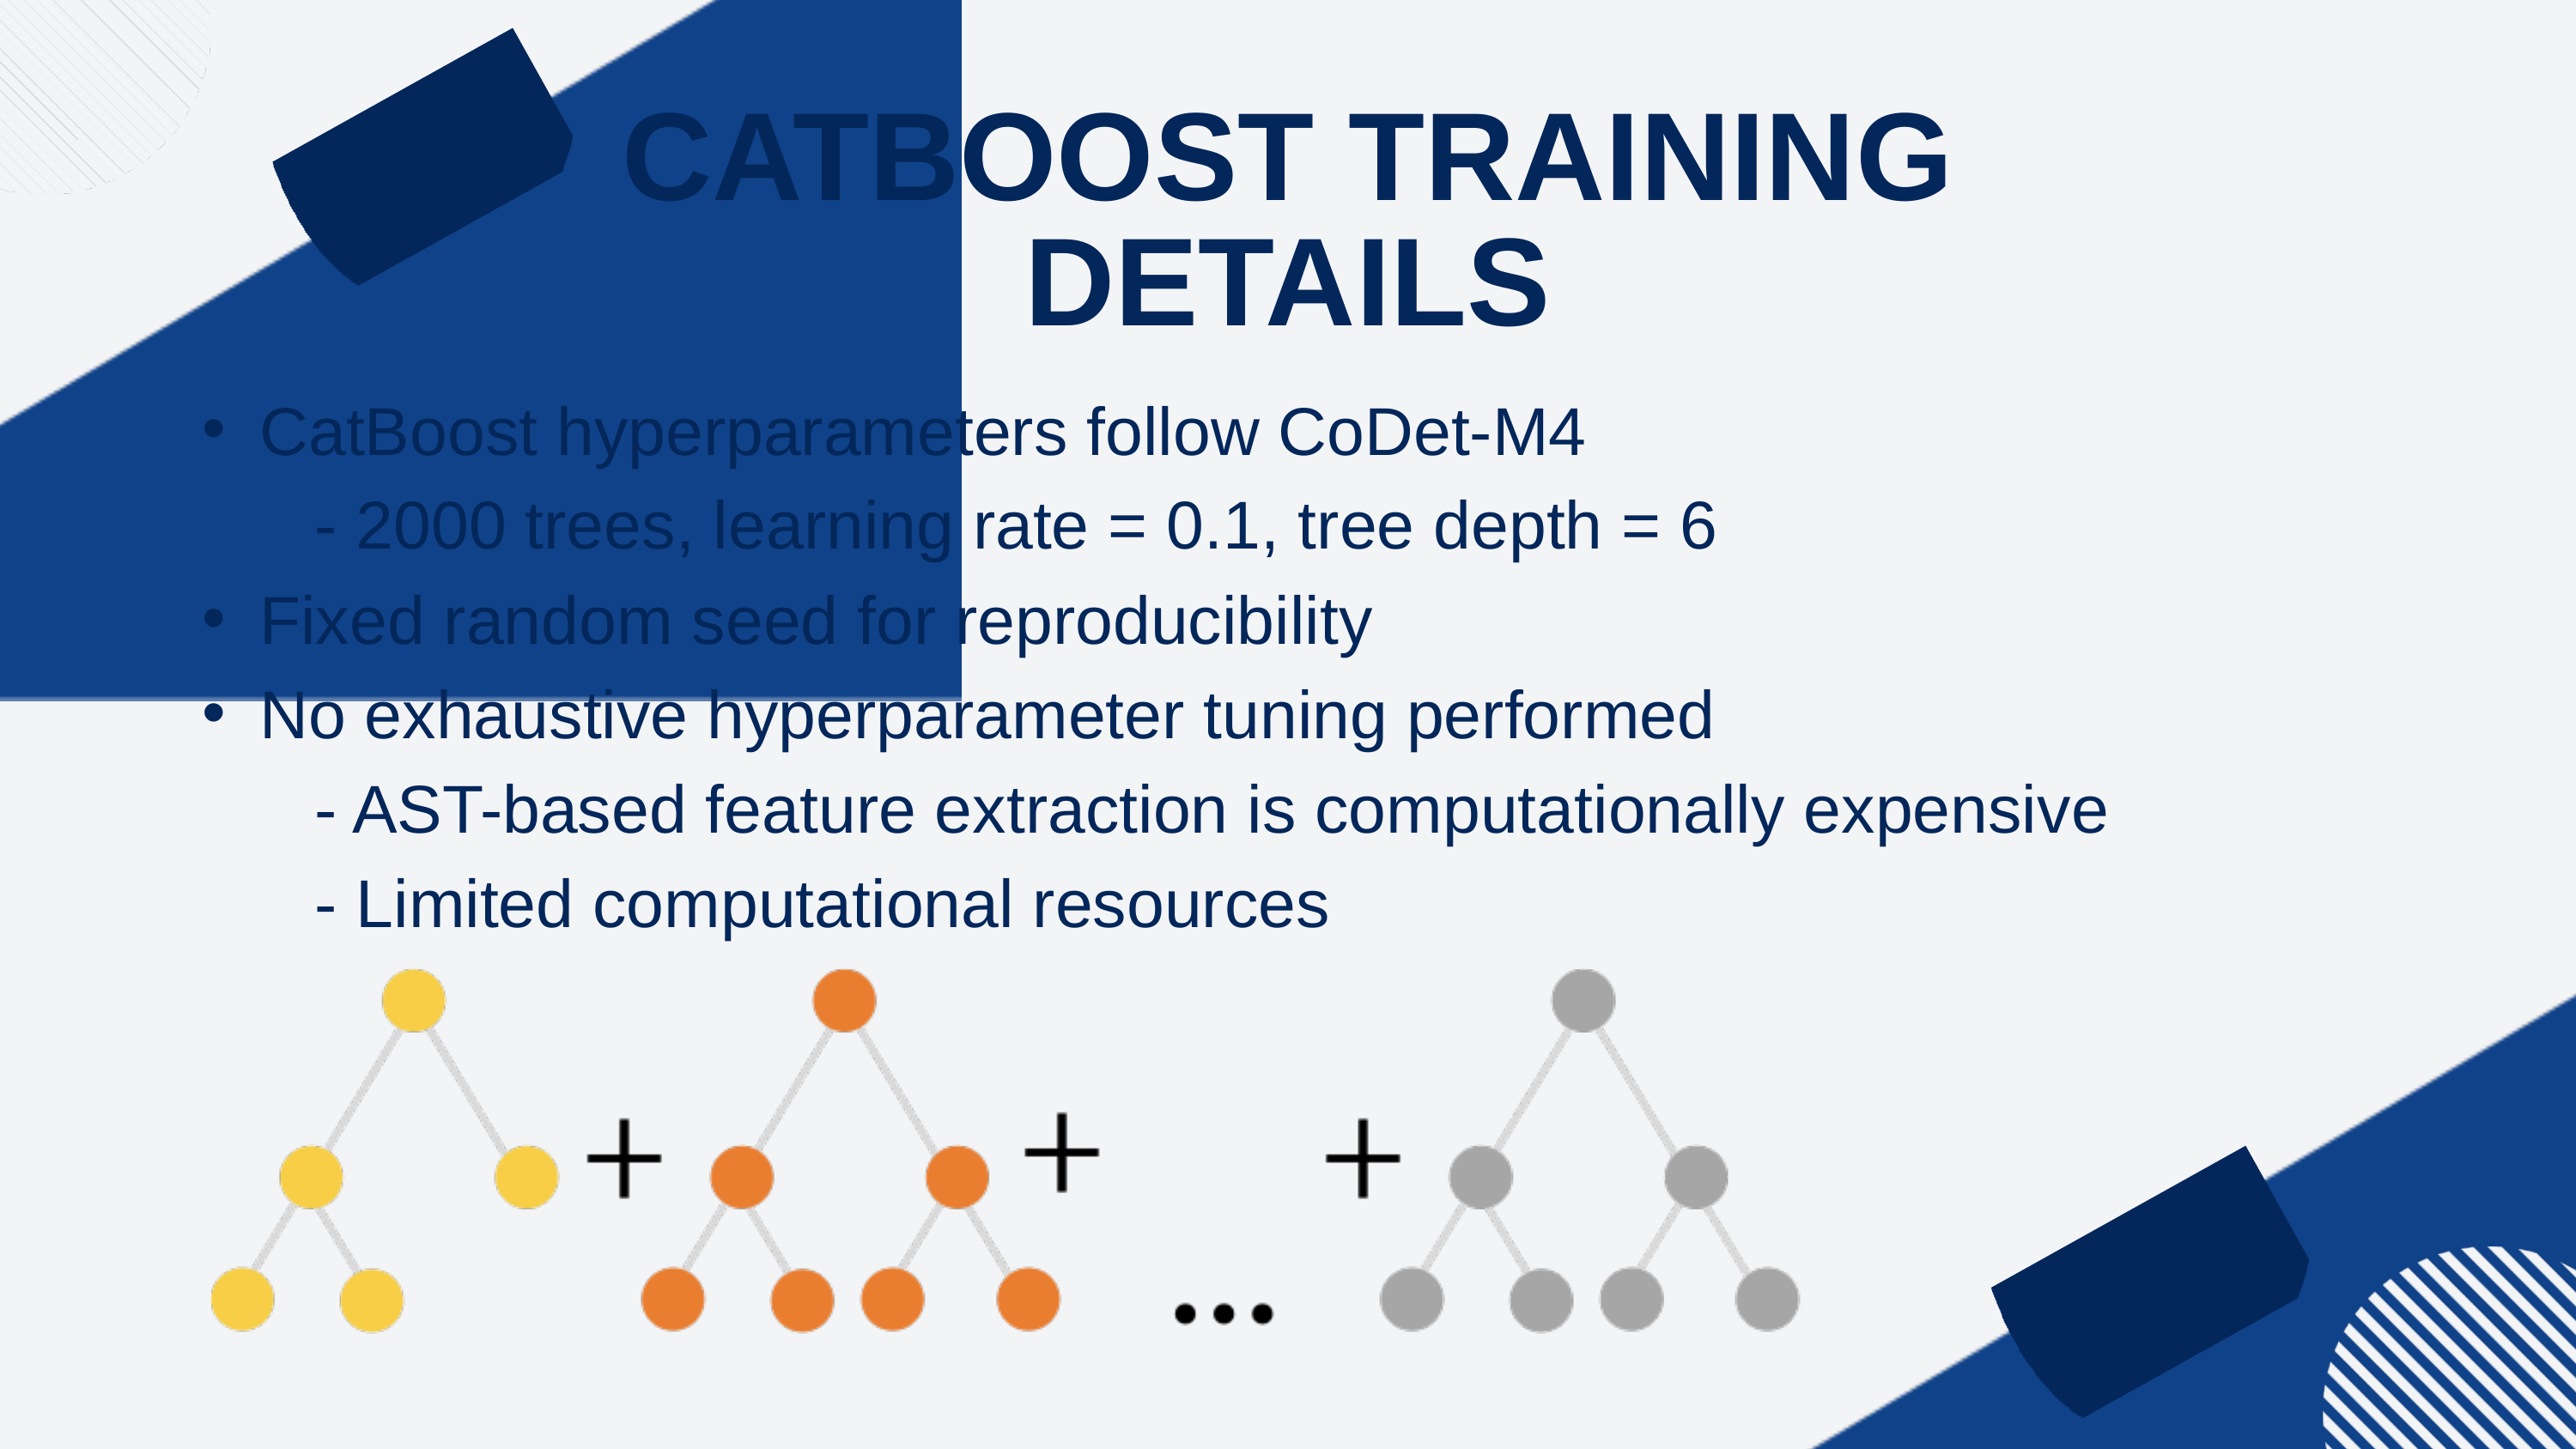

CATBOOST TRAINING DETAILS
CatBoost hyperparameters follow CoDet-M4
         - 2000 trees, learning rate = 0.1, tree depth = 6
Fixed random seed for reproducibility
No exhaustive hyperparameter tuning performed
         - AST-based feature extraction is computationally expensive
         - Limited computational resources